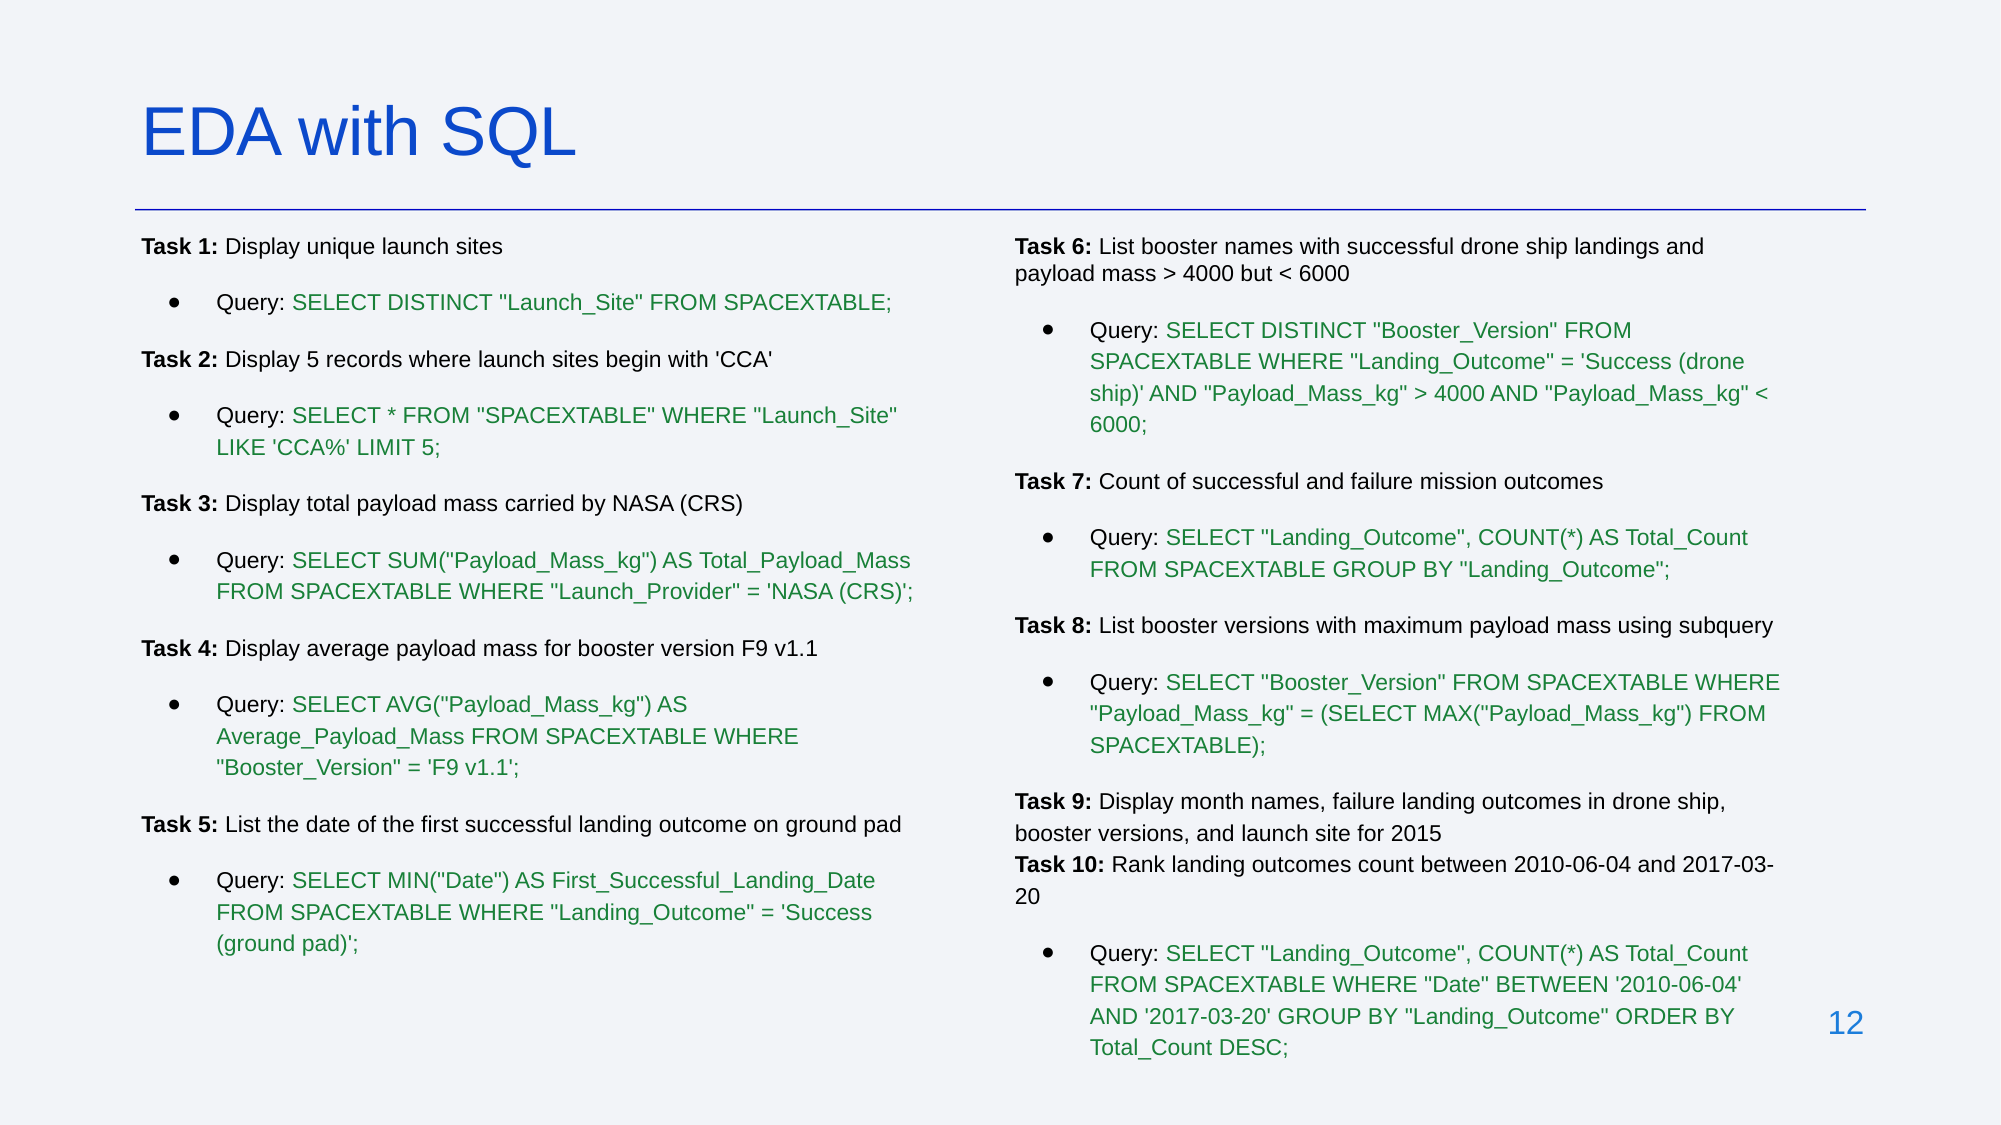

EDA with SQL
Task 1: Display unique launch sites
Query: SELECT DISTINCT "Launch_Site" FROM SPACEXTABLE;
Task 2: Display 5 records where launch sites begin with 'CCA'
Query: SELECT * FROM "SPACEXTABLE" WHERE "Launch_Site" LIKE 'CCA%' LIMIT 5;
Task 3: Display total payload mass carried by NASA (CRS)
Query: SELECT SUM("Payload_Mass_kg") AS Total_Payload_Mass FROM SPACEXTABLE WHERE "Launch_Provider" = 'NASA (CRS)';
Task 4: Display average payload mass for booster version F9 v1.1
Query: SELECT AVG("Payload_Mass_kg") AS Average_Payload_Mass FROM SPACEXTABLE WHERE "Booster_Version" = 'F9 v1.1';
Task 5: List the date of the first successful landing outcome on ground pad
Query: SELECT MIN("Date") AS First_Successful_Landing_Date FROM SPACEXTABLE WHERE "Landing_Outcome" = 'Success (ground pad)';
Task 6: List booster names with successful drone ship landings and payload mass > 4000 but < 6000
Query: SELECT DISTINCT "Booster_Version" FROM SPACEXTABLE WHERE "Landing_Outcome" = 'Success (drone ship)' AND "Payload_Mass_kg" > 4000 AND "Payload_Mass_kg" < 6000;
Task 7: Count of successful and failure mission outcomes
Query: SELECT "Landing_Outcome", COUNT(*) AS Total_Count FROM SPACEXTABLE GROUP BY "Landing_Outcome";
Task 8: List booster versions with maximum payload mass using subquery
Query: SELECT "Booster_Version" FROM SPACEXTABLE WHERE "Payload_Mass_kg" = (SELECT MAX("Payload_Mass_kg") FROM SPACEXTABLE);
Task 9: Display month names, failure landing outcomes in drone ship, booster versions, and launch site for 2015
Task 10: Rank landing outcomes count between 2010-06-04 and 2017-03-20
Query: SELECT "Landing_Outcome", COUNT(*) AS Total_Count FROM SPACEXTABLE WHERE "Date" BETWEEN '2010-06-04' AND '2017-03-20' GROUP BY "Landing_Outcome" ORDER BY Total_Count DESC;
12